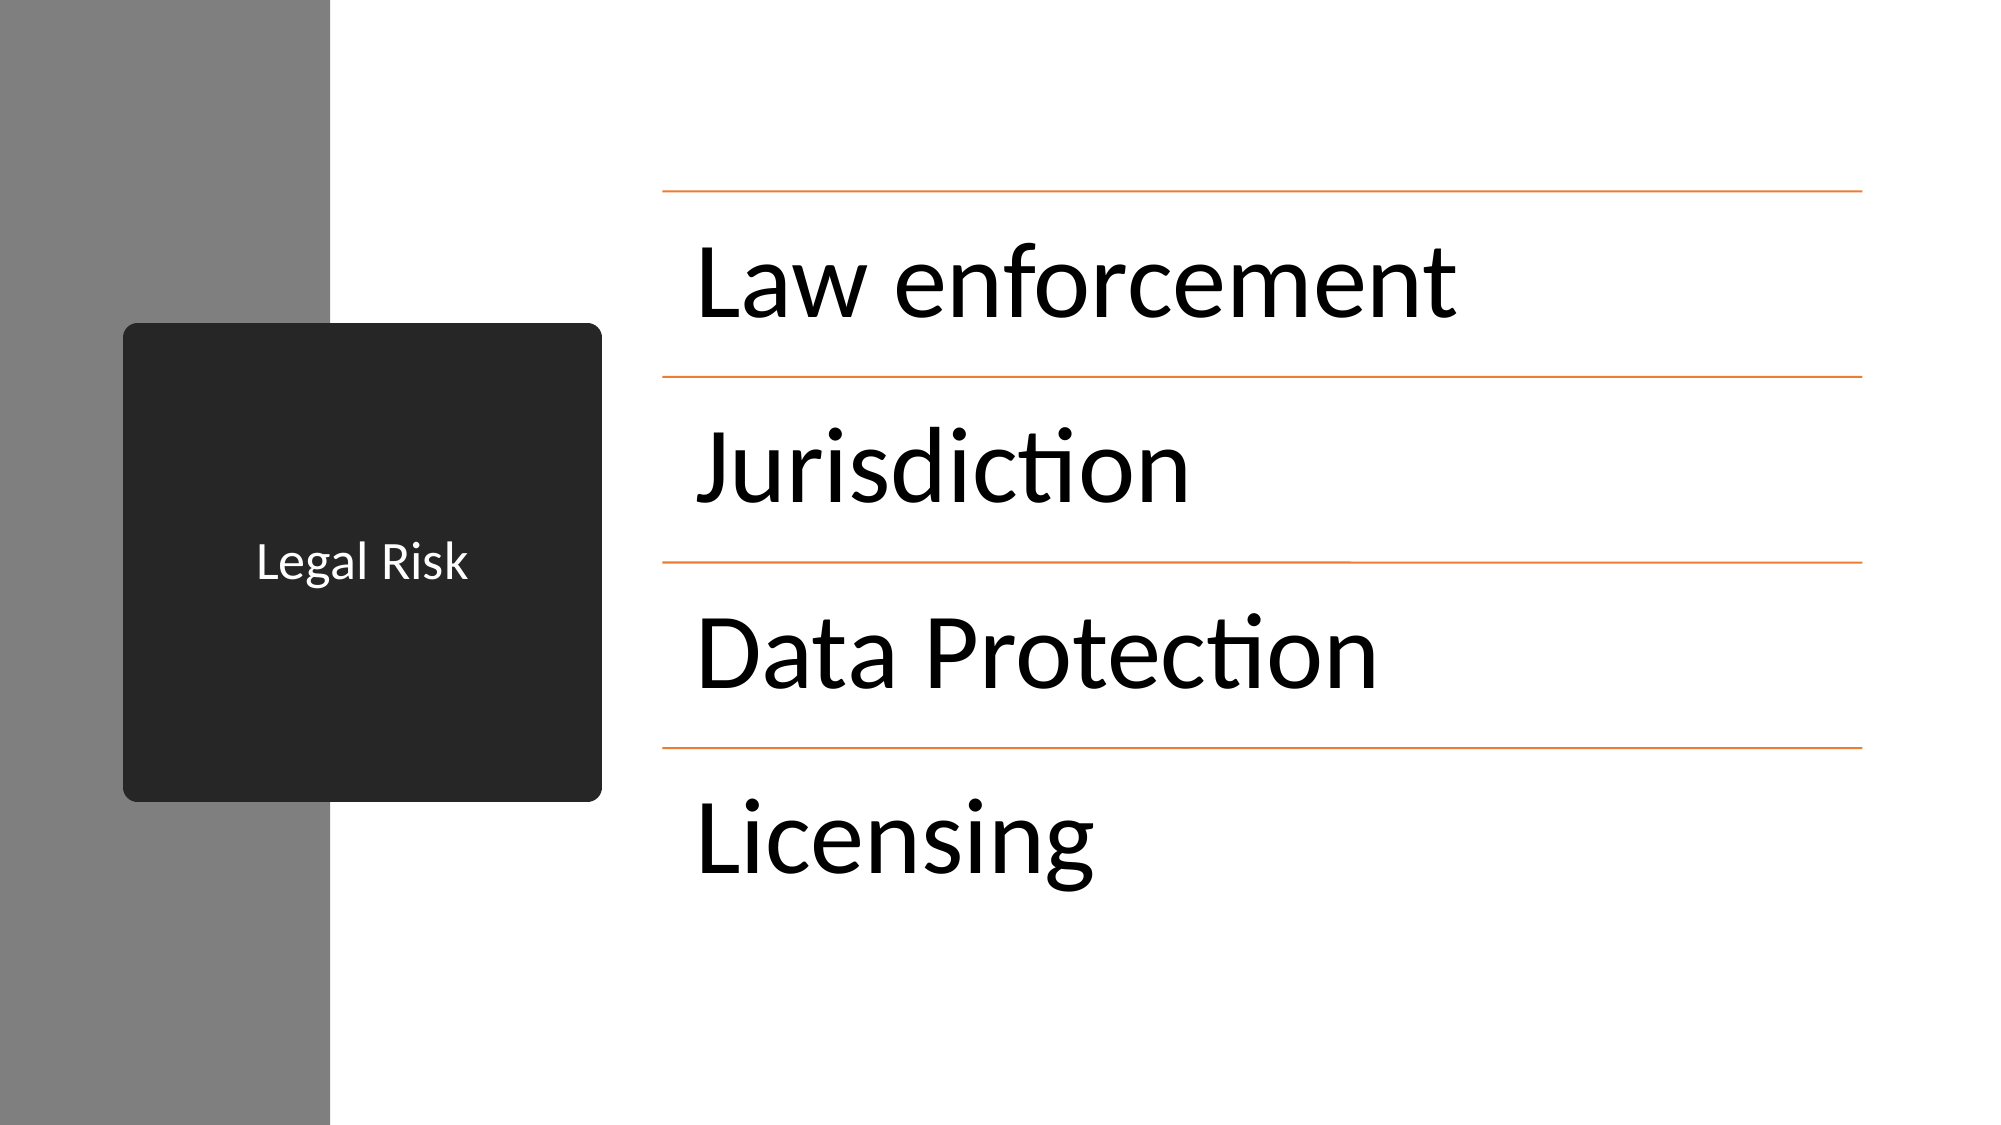

Law enforcement
Jurisdiction
Data Protection
Licensing
# Legal Risk